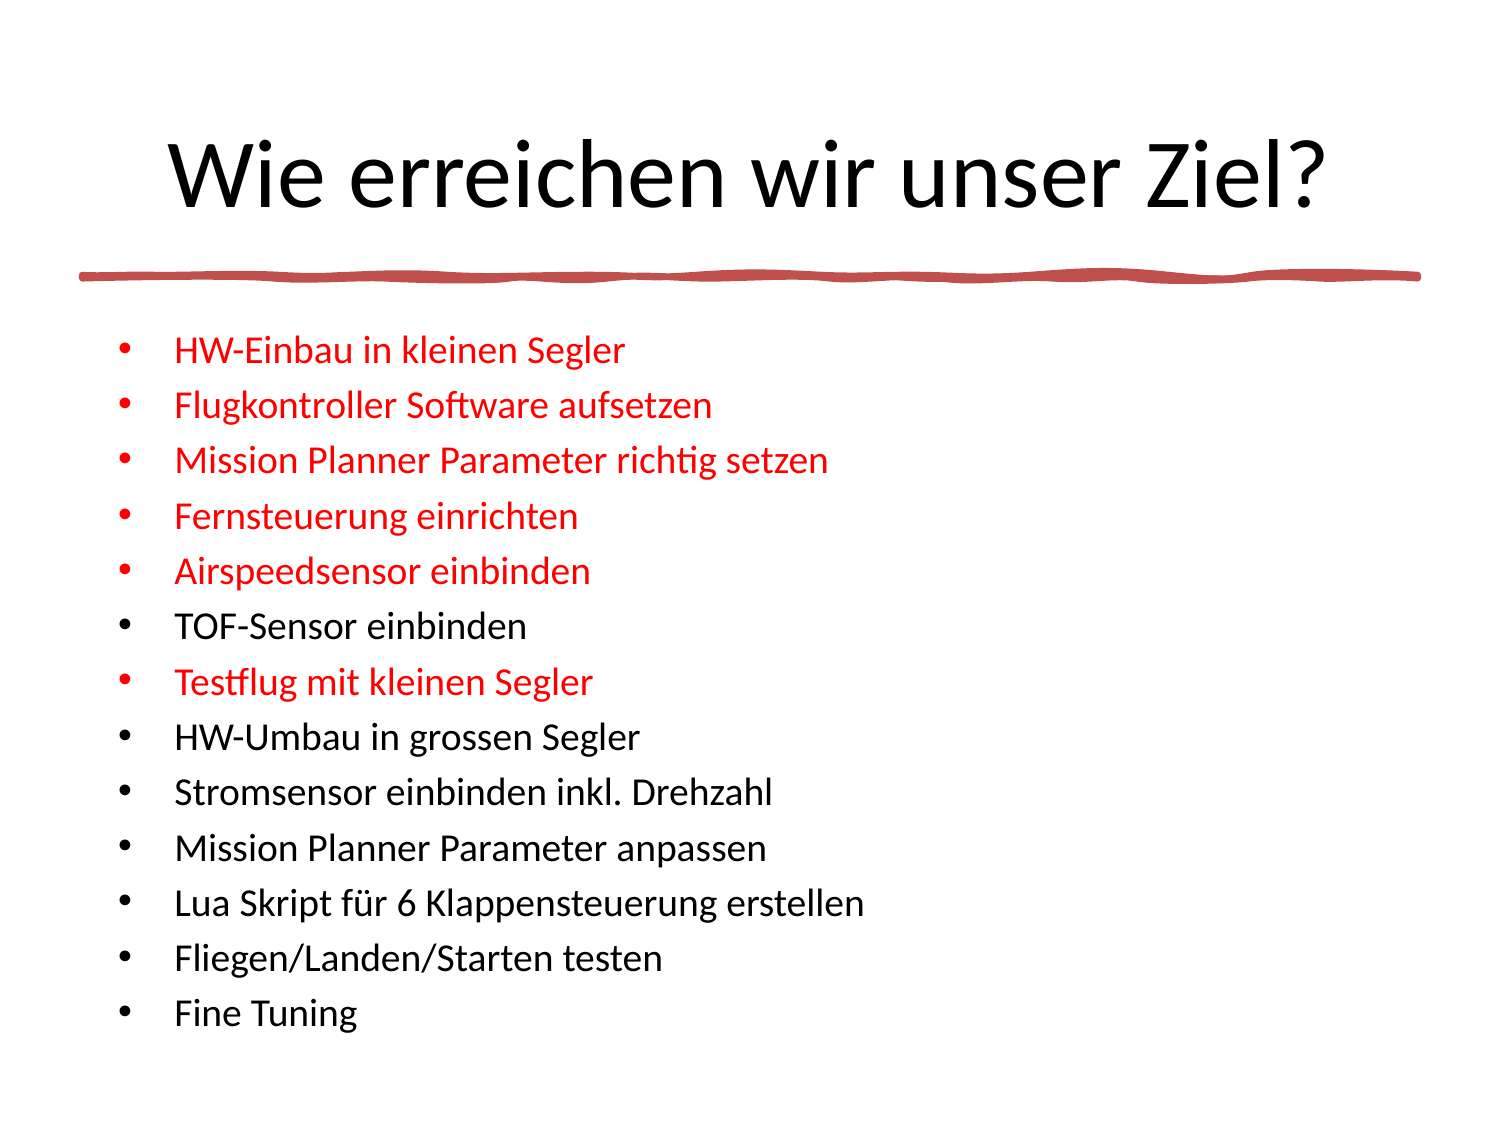

# Wie erreichen wir unser Ziel?

HW-Einbau in kleinen Segler
Flugkontroller Software aufsetzen
Mission Planner Parameter richtig setzen
Fernsteuerung einrichten
Airspeedsensor einbinden
TOF-Sensor einbinden
Testflug mit kleinen Segler
HW-Umbau in grossen Segler
Stromsensor einbinden inkl. Drehzahl
Mission Planner Parameter anpassen
Lua Skript für 6 Klappensteuerung erstellen
Fliegen/Landen/Starten testen
Fine Tuning